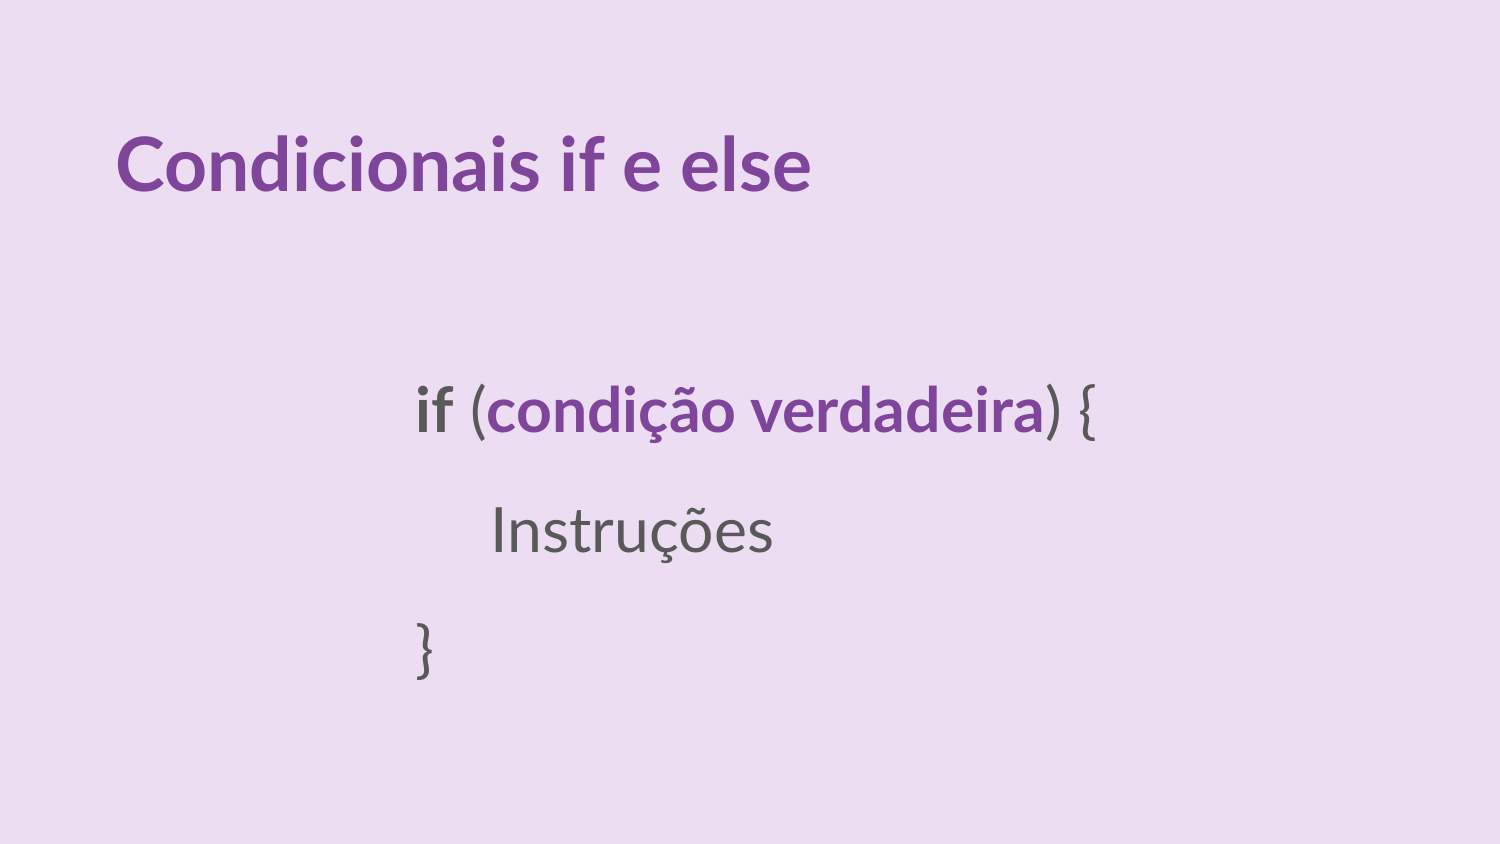

Condicionais if e else

if (condição verdadeira) {
Instruções
}